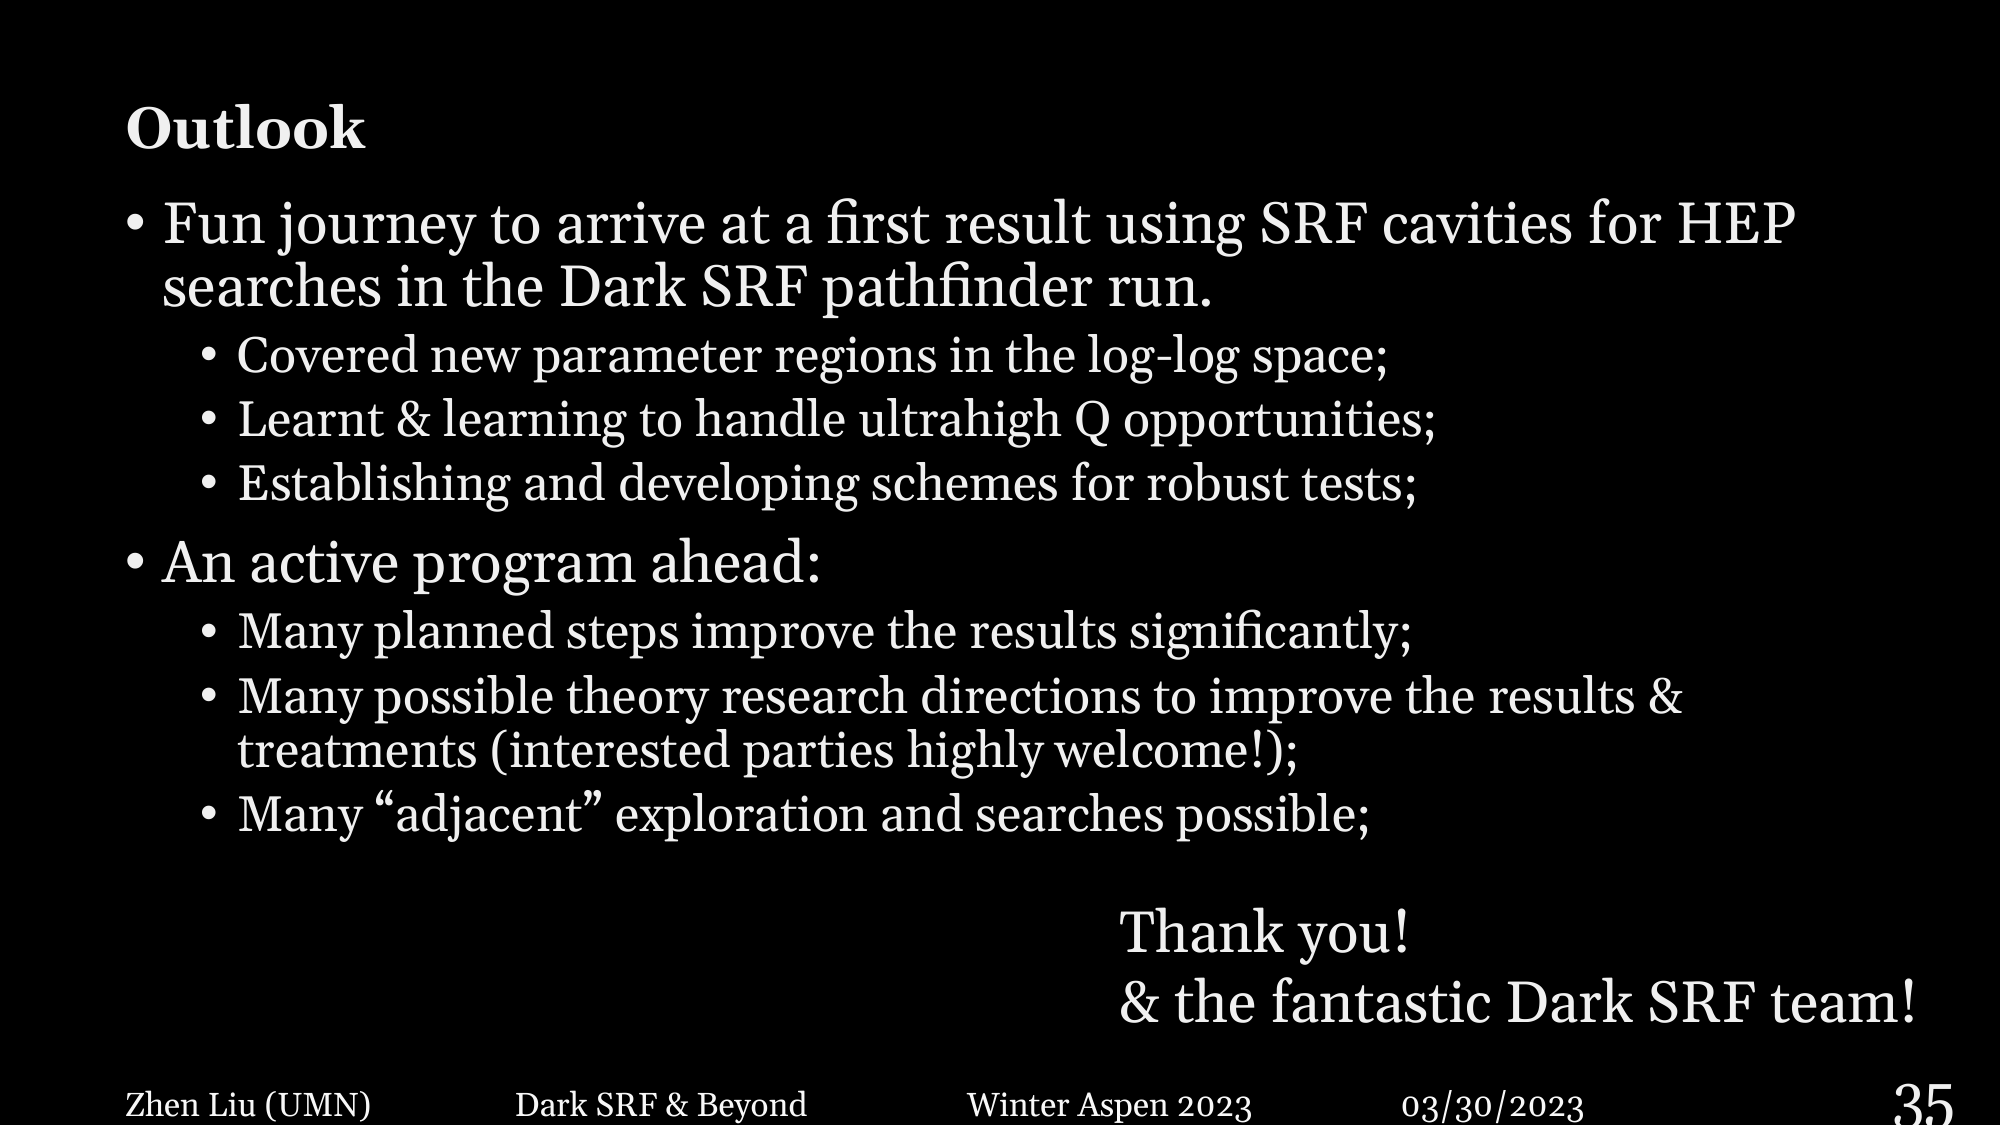

# Outlook
Fun journey to arrive at a first result using SRF cavities for HEP searches in the Dark SRF pathfinder run.
Covered new parameter regions in the log-log space;
Learnt & learning to handle ultrahigh Q opportunities;
Establishing and developing schemes for robust tests;
An active program ahead:
Many planned steps improve the results significantly;
Many possible theory research directions to improve the results & treatments (interested parties highly welcome!);
Many “adjacent” exploration and searches possible;
Thank you!
& the fantastic Dark SRF team!
35
03/30/2023
Zhen Liu (UMN)                  Dark SRF & Beyond                    Winter Aspen 2023